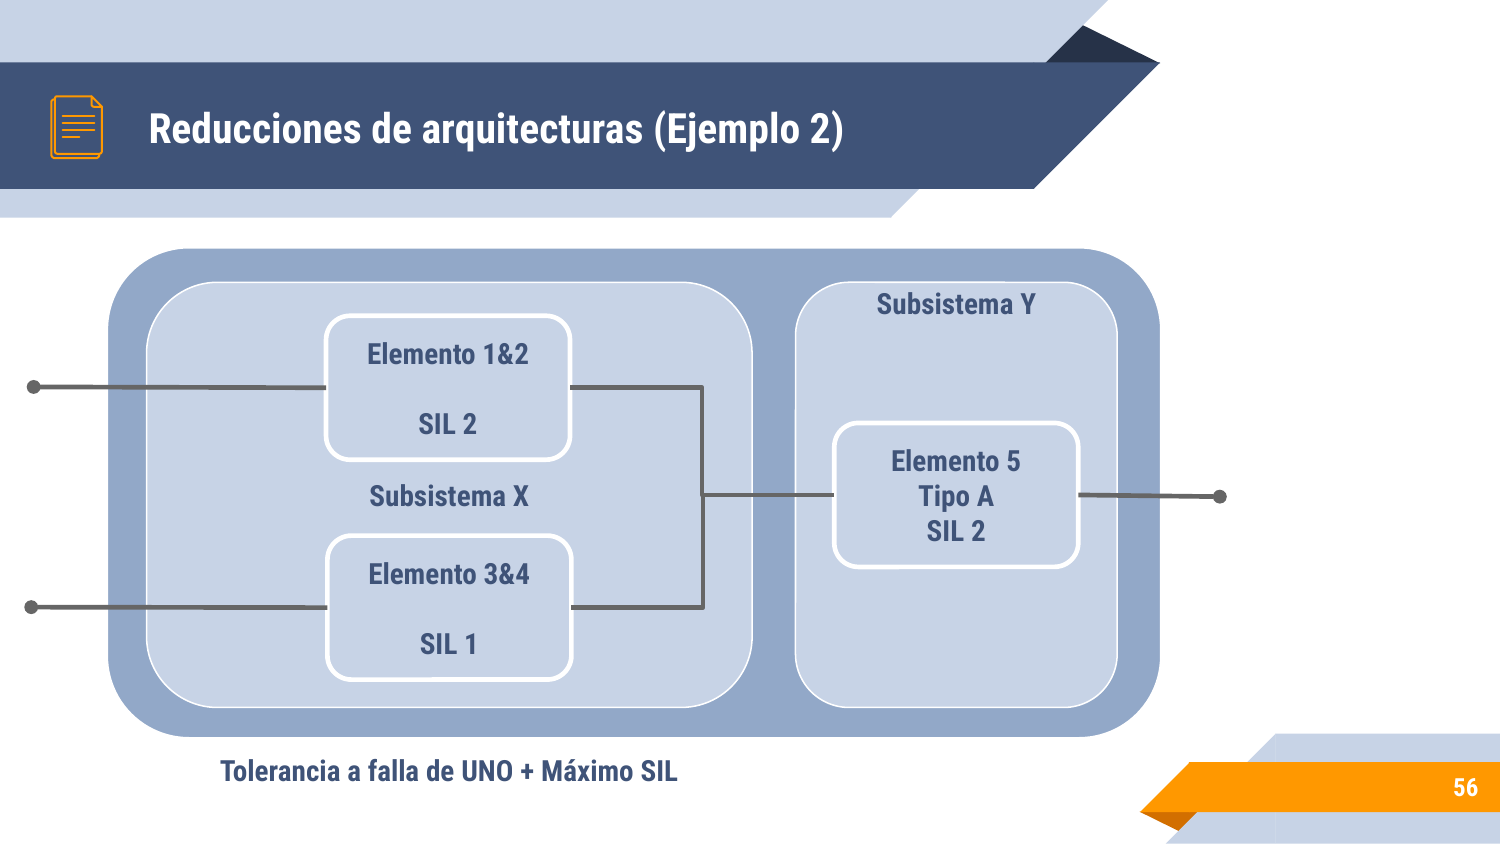

# Reducciones de arquitecturas (Ejemplo 2)

Subsistema X
Subsistema Y

Elemento 1&2
SIL 2
Elemento 5
Tipo A
SIL 2
Elemento 3&4
SIL 1
Tolerancia a falla de UNO + Máximo SIL
56